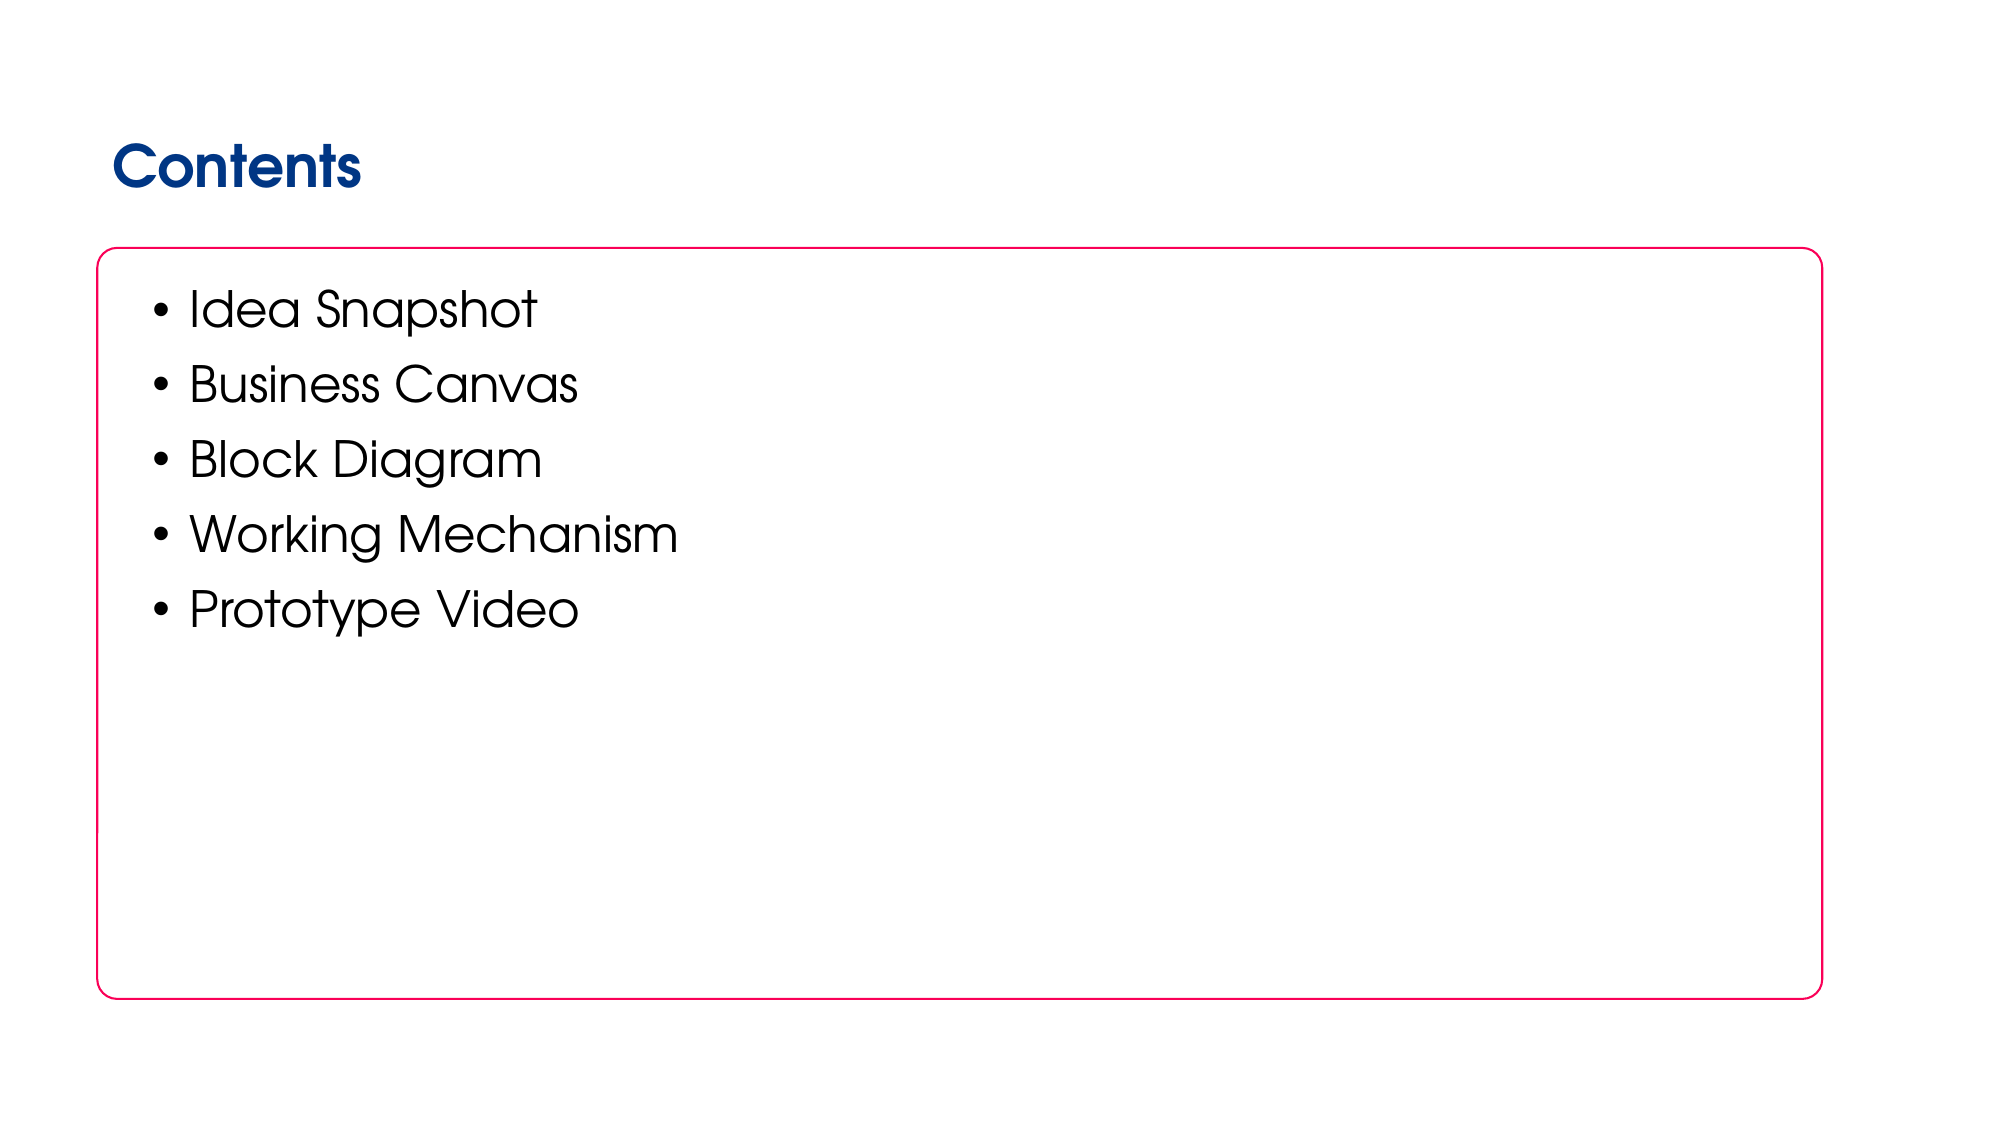

# Contents

Idea Snapshot
Business Canvas
Block Diagram
Working Mechanism
Prototype Video